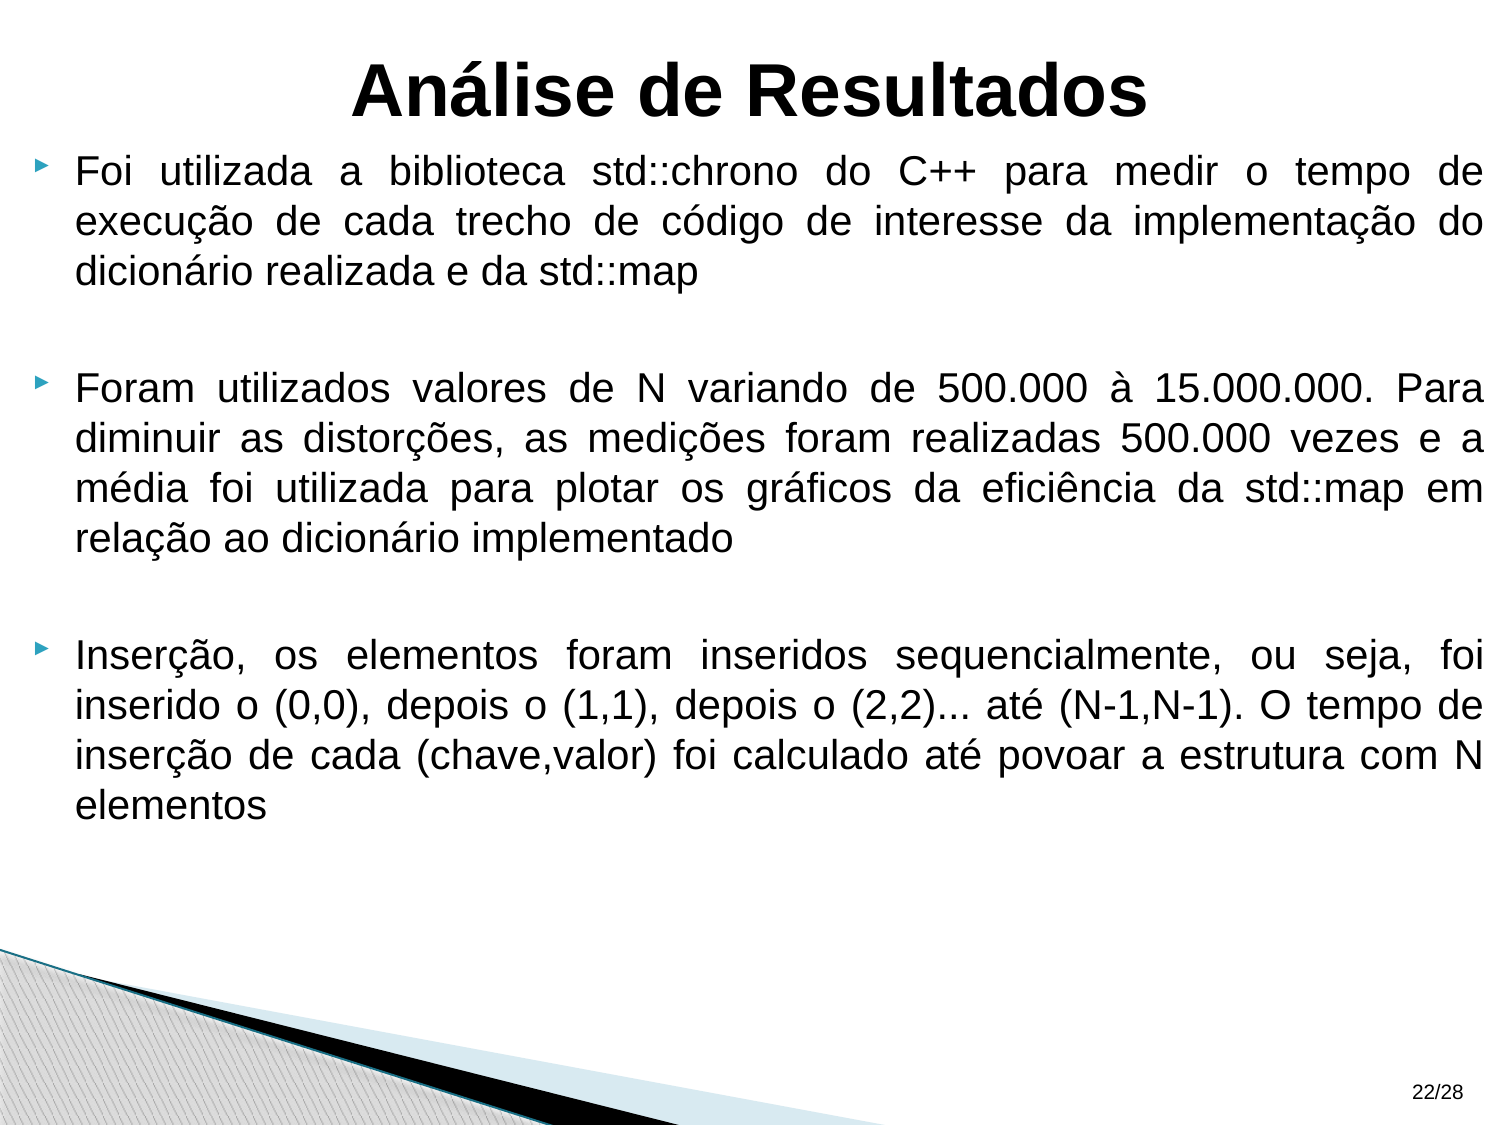

# Análise de Resultados

Foi utilizada a biblioteca std::chrono do C++ para medir o tempo de execução de cada trecho de código de interesse da implementação do dicionário realizada e da std::map

Foram utilizados valores de N variando de 500.000 à 15.000.000. Para diminuir as distorções, as medições foram realizadas 500.000 vezes e a média foi utilizada para plotar os gráficos da eficiência da std::map em relação ao dicionário implementado

Inserção, os elementos foram inseridos sequencialmente, ou seja, foi inserido o (0,0), depois o (1,1), depois o (2,2)... até (N-1,N-1). O tempo de inserção de cada (chave,valor) foi calculado até povoar a estrutura com N elementos
22/28